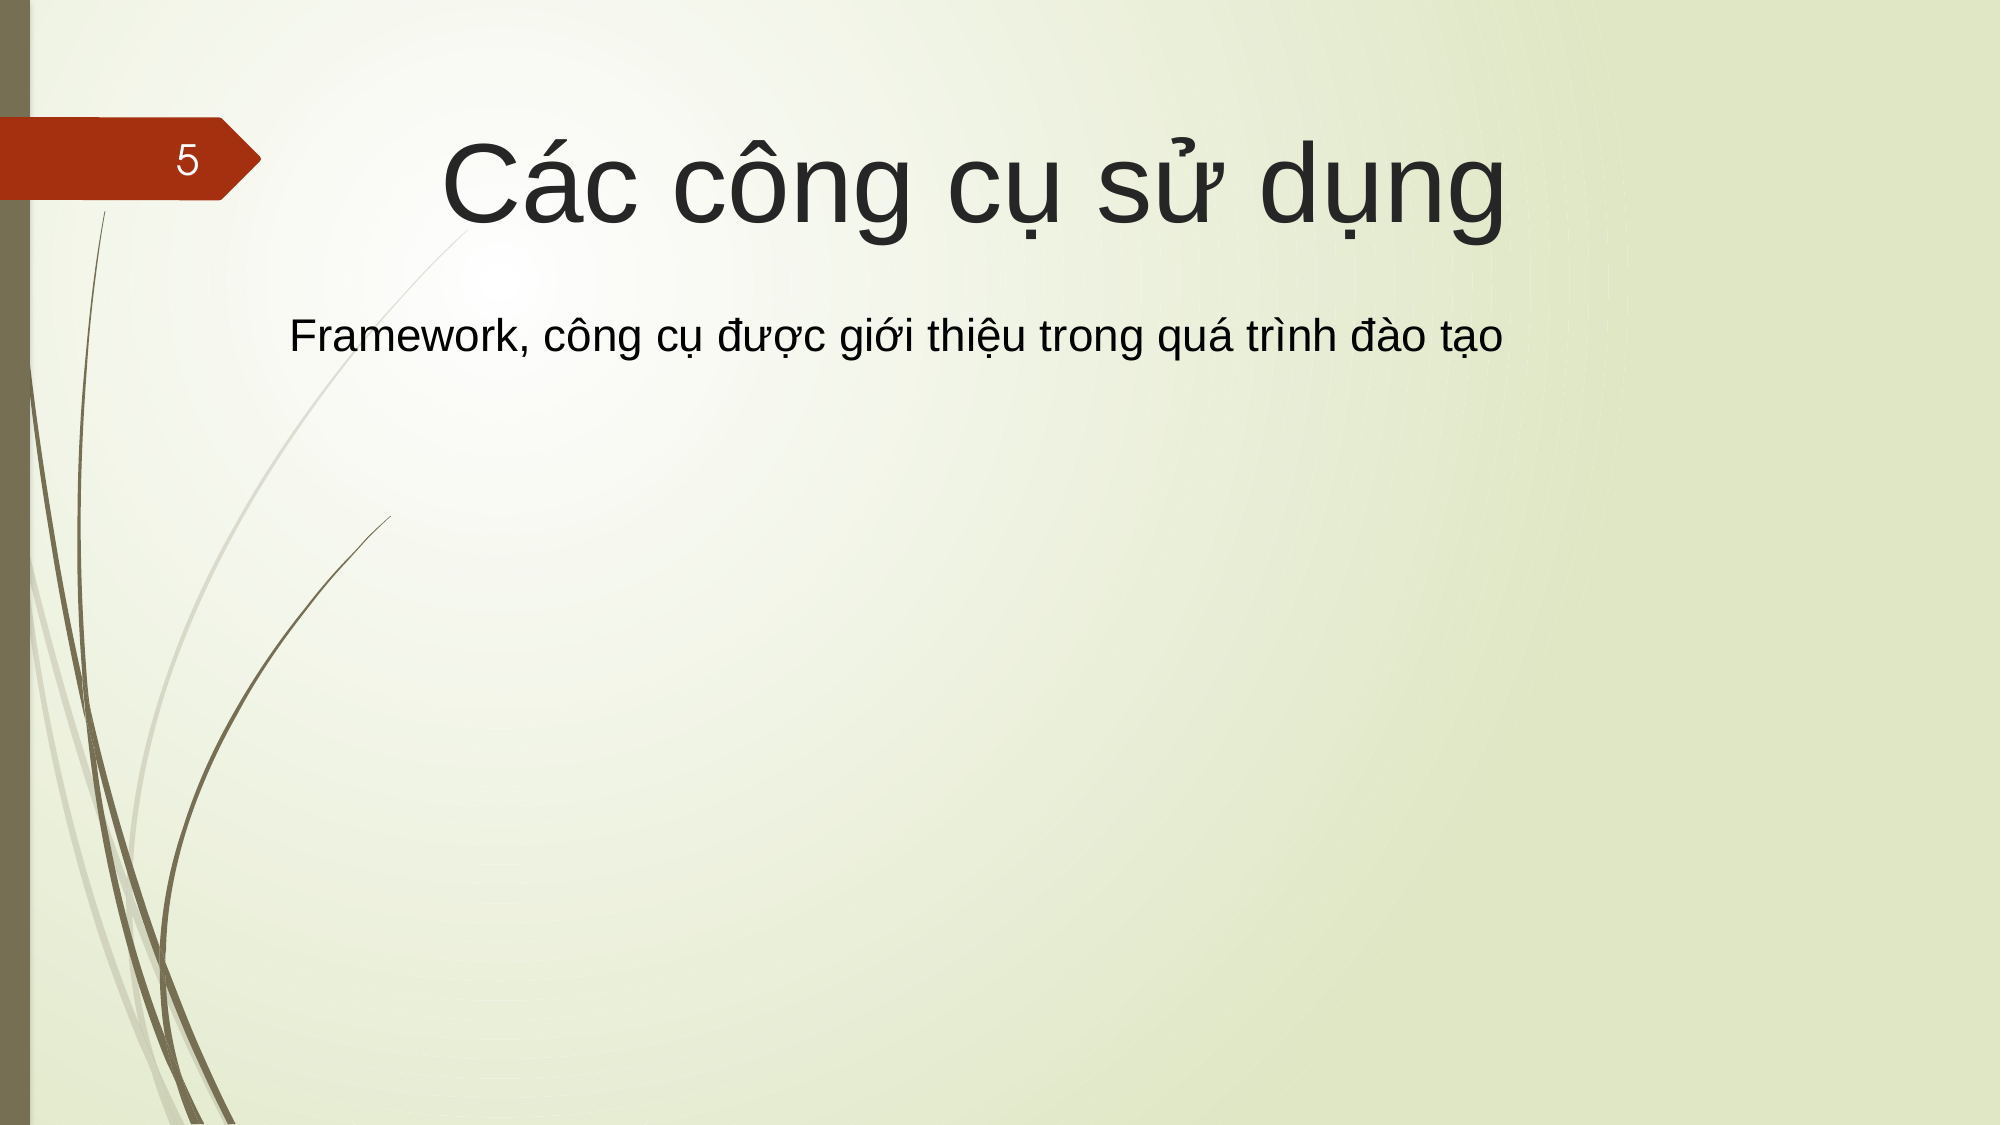

# Các công cụ sử dụng
5
Framework, công cụ được giới thiệu trong quá trình đào tạo